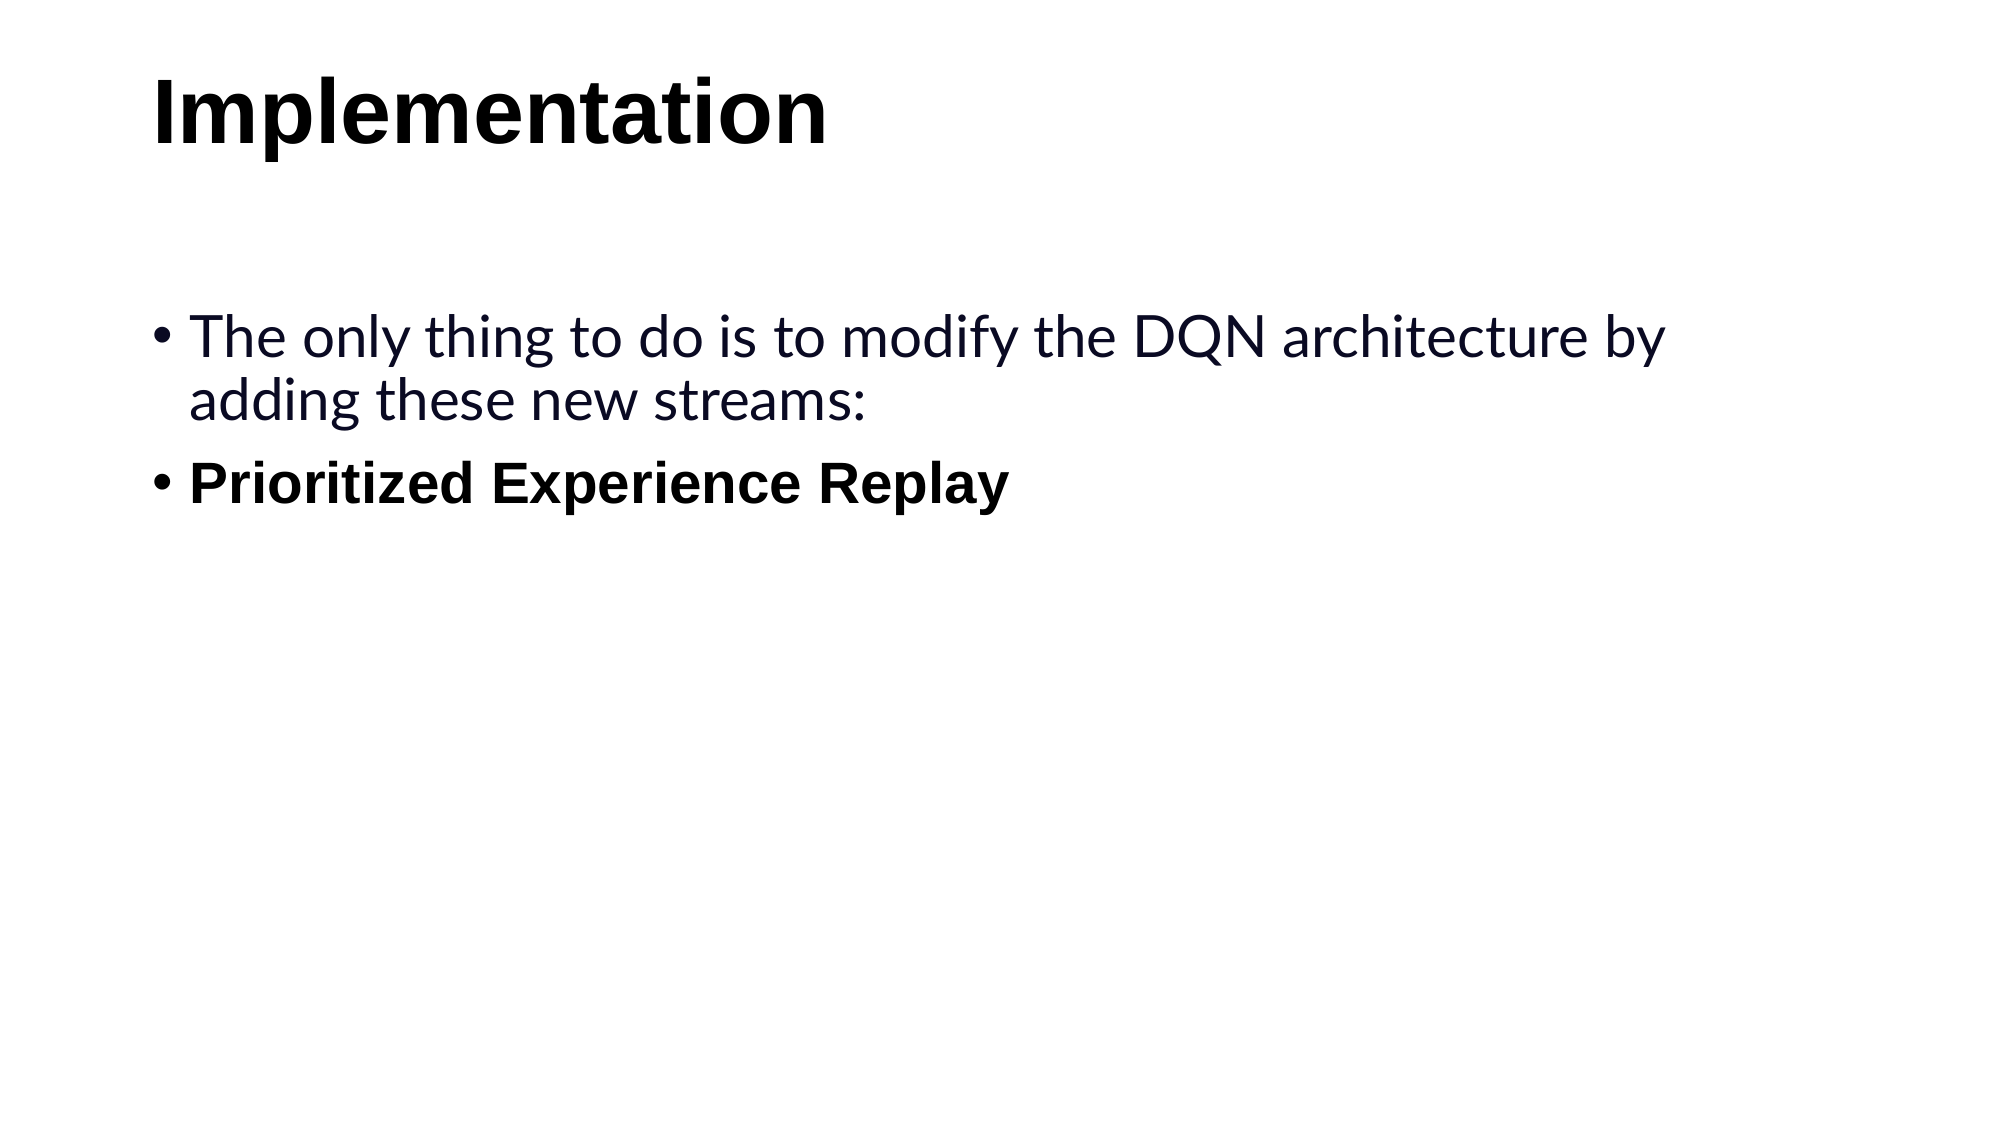

# Implementation
The only thing to do is to modify the DQN architecture by adding these new streams:
Prioritized Experience Replay